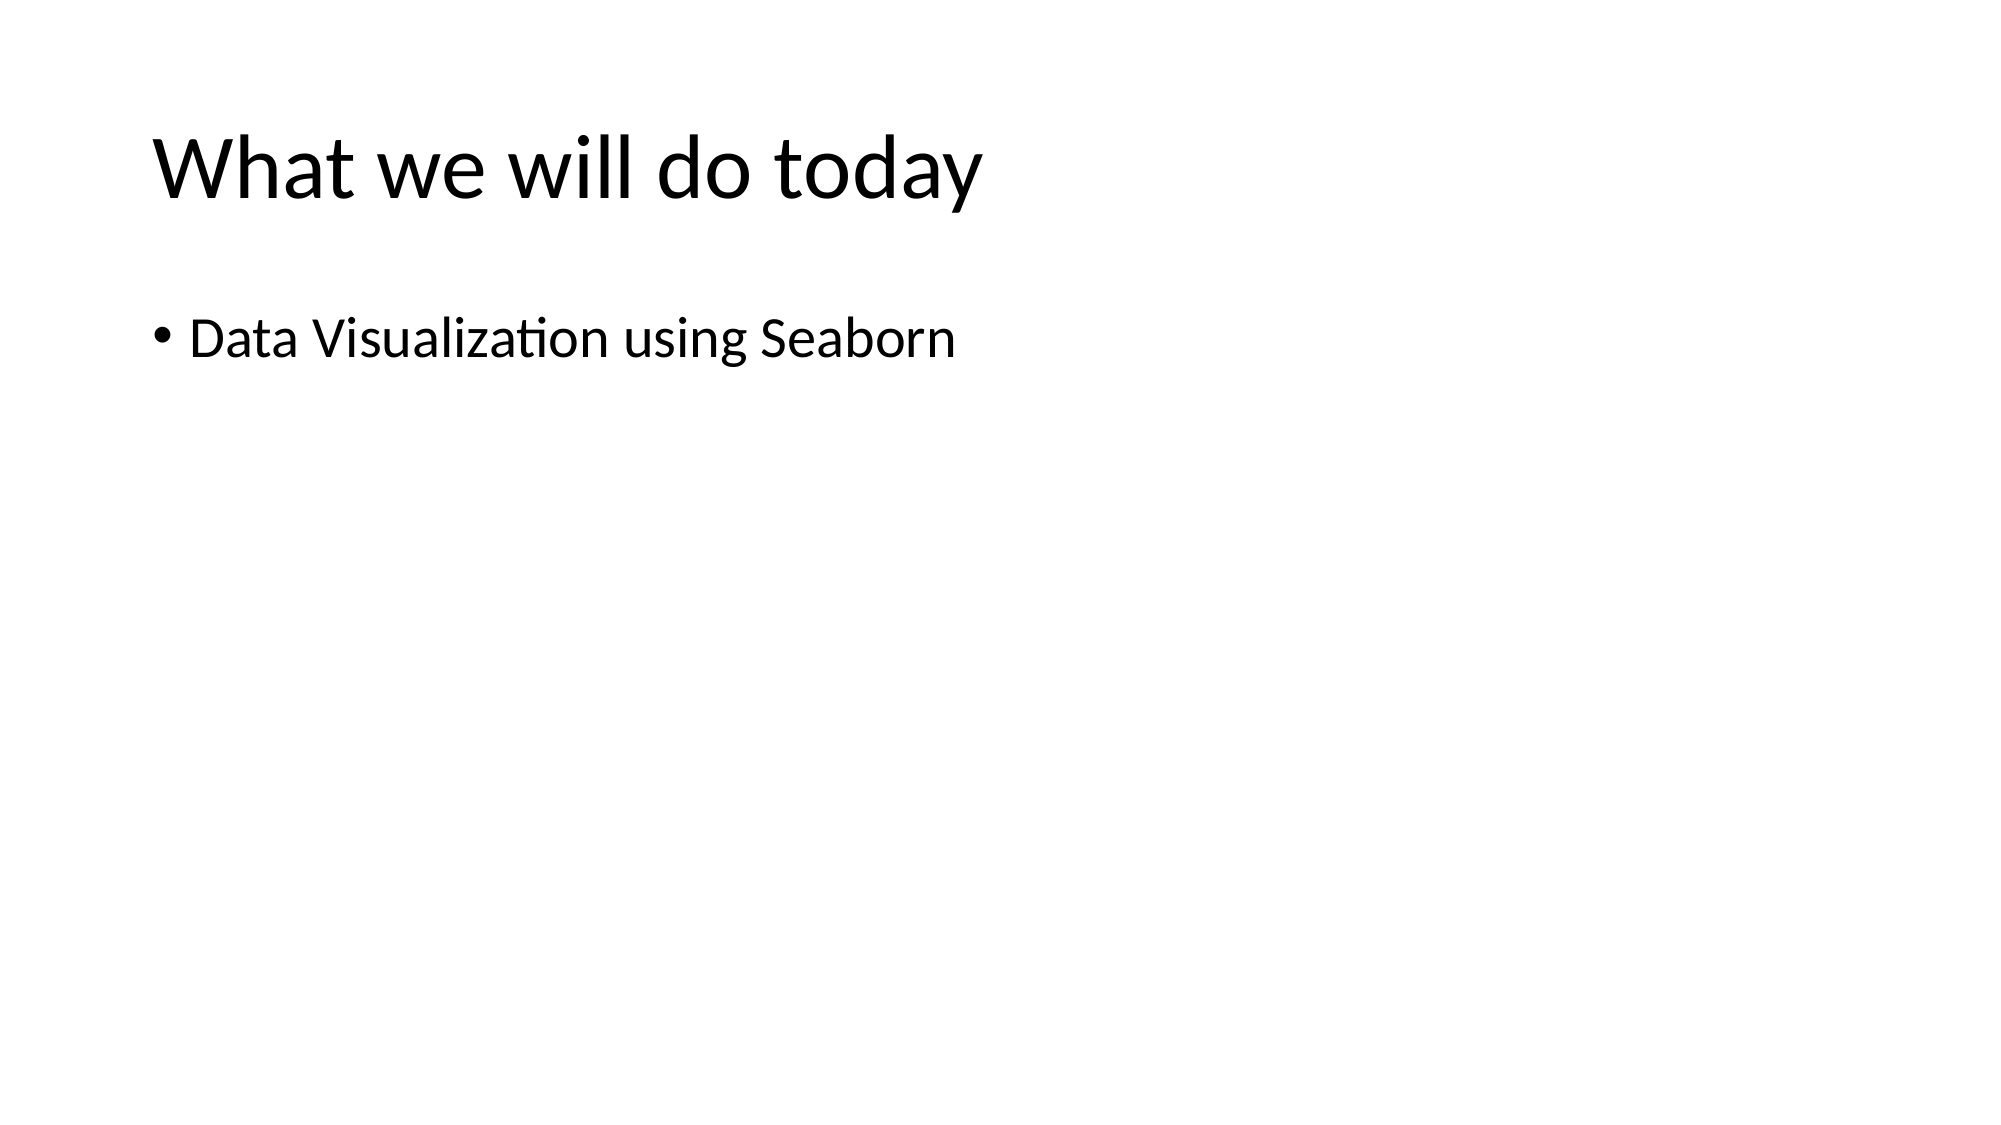

# What we will do today
Data Visualization using Seaborn